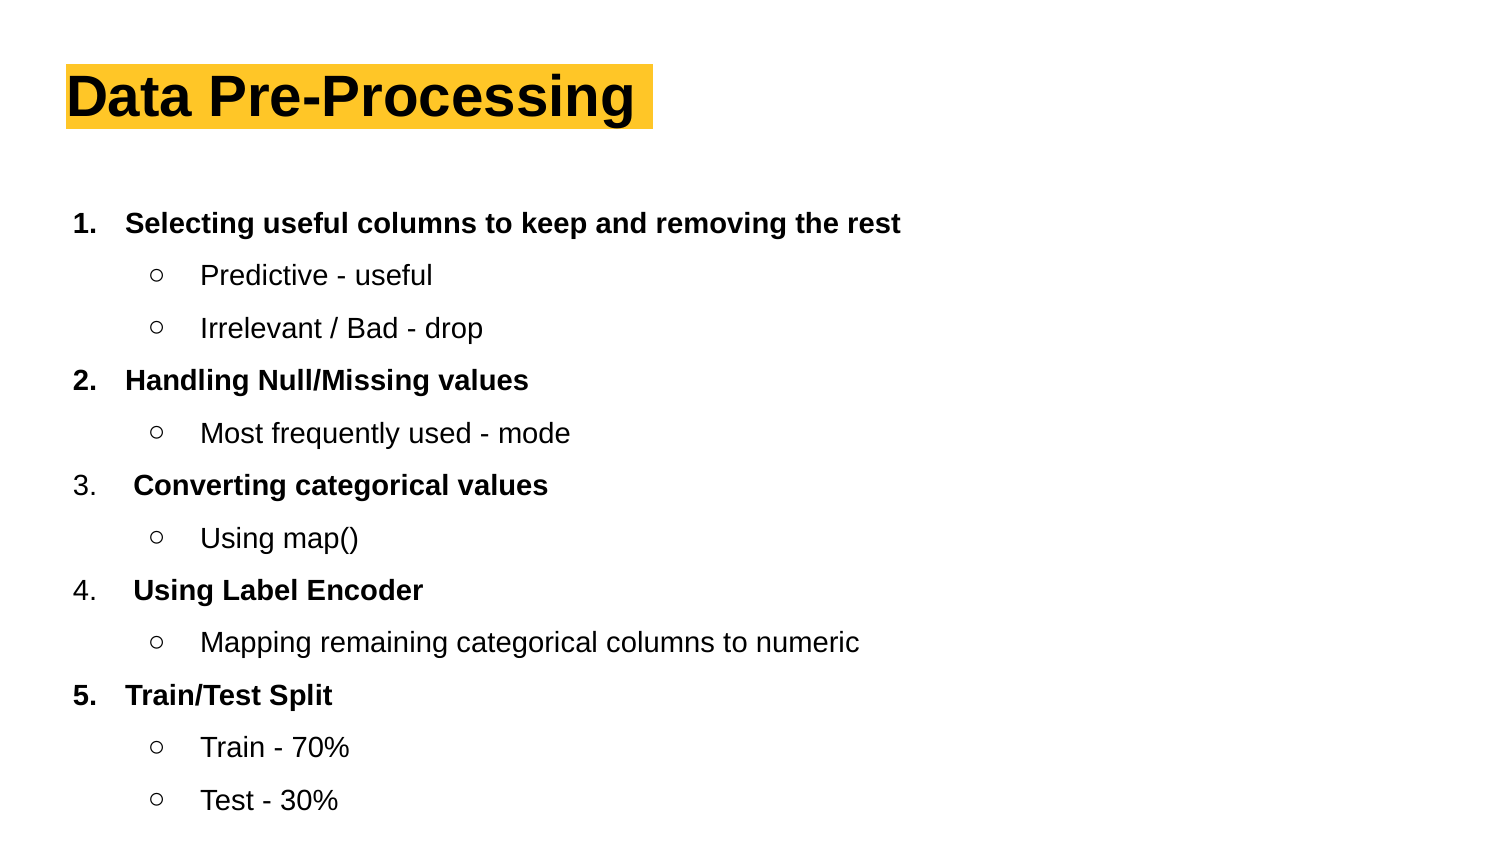

# Data Pre-Processing

Selecting useful columns to keep and removing the rest
Predictive - useful
Irrelevant / Bad - drop
Handling Null/Missing values
Most frequently used - mode
 Converting categorical values
Using map()
 Using Label Encoder
Mapping remaining categorical columns to numeric
Train/Test Split
Train - 70%
Test - 30%